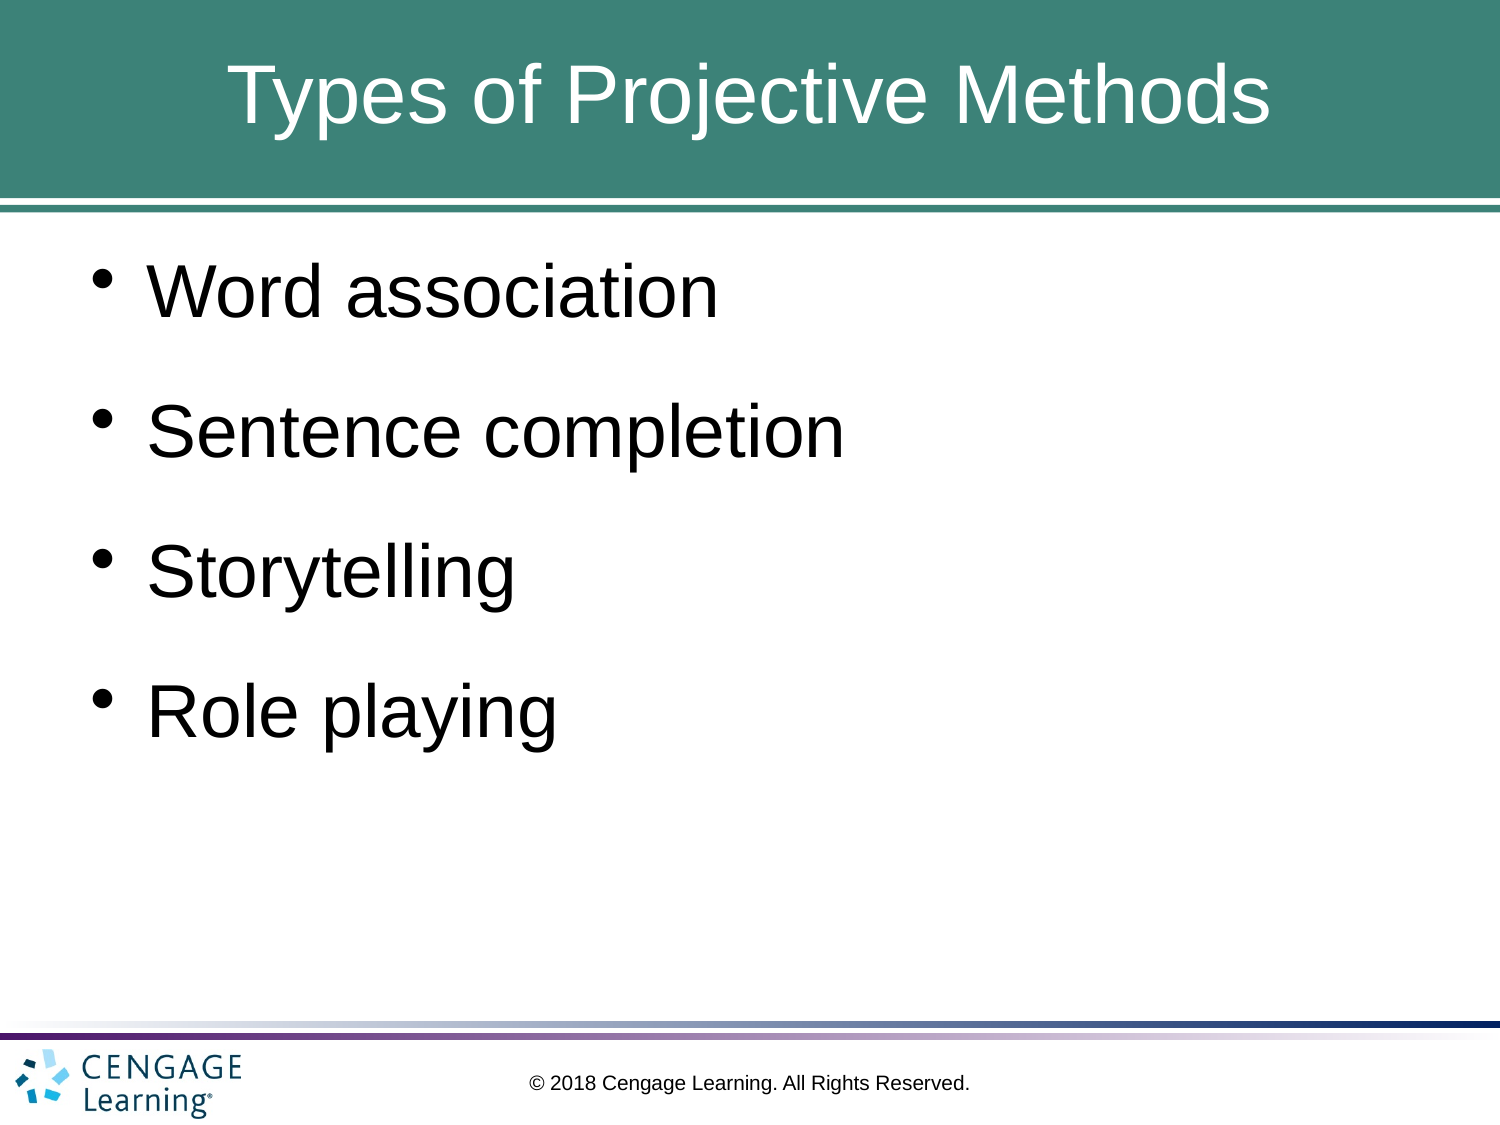

# Types of Projective Methods
Word association
Sentence completion
Storytelling
Role playing